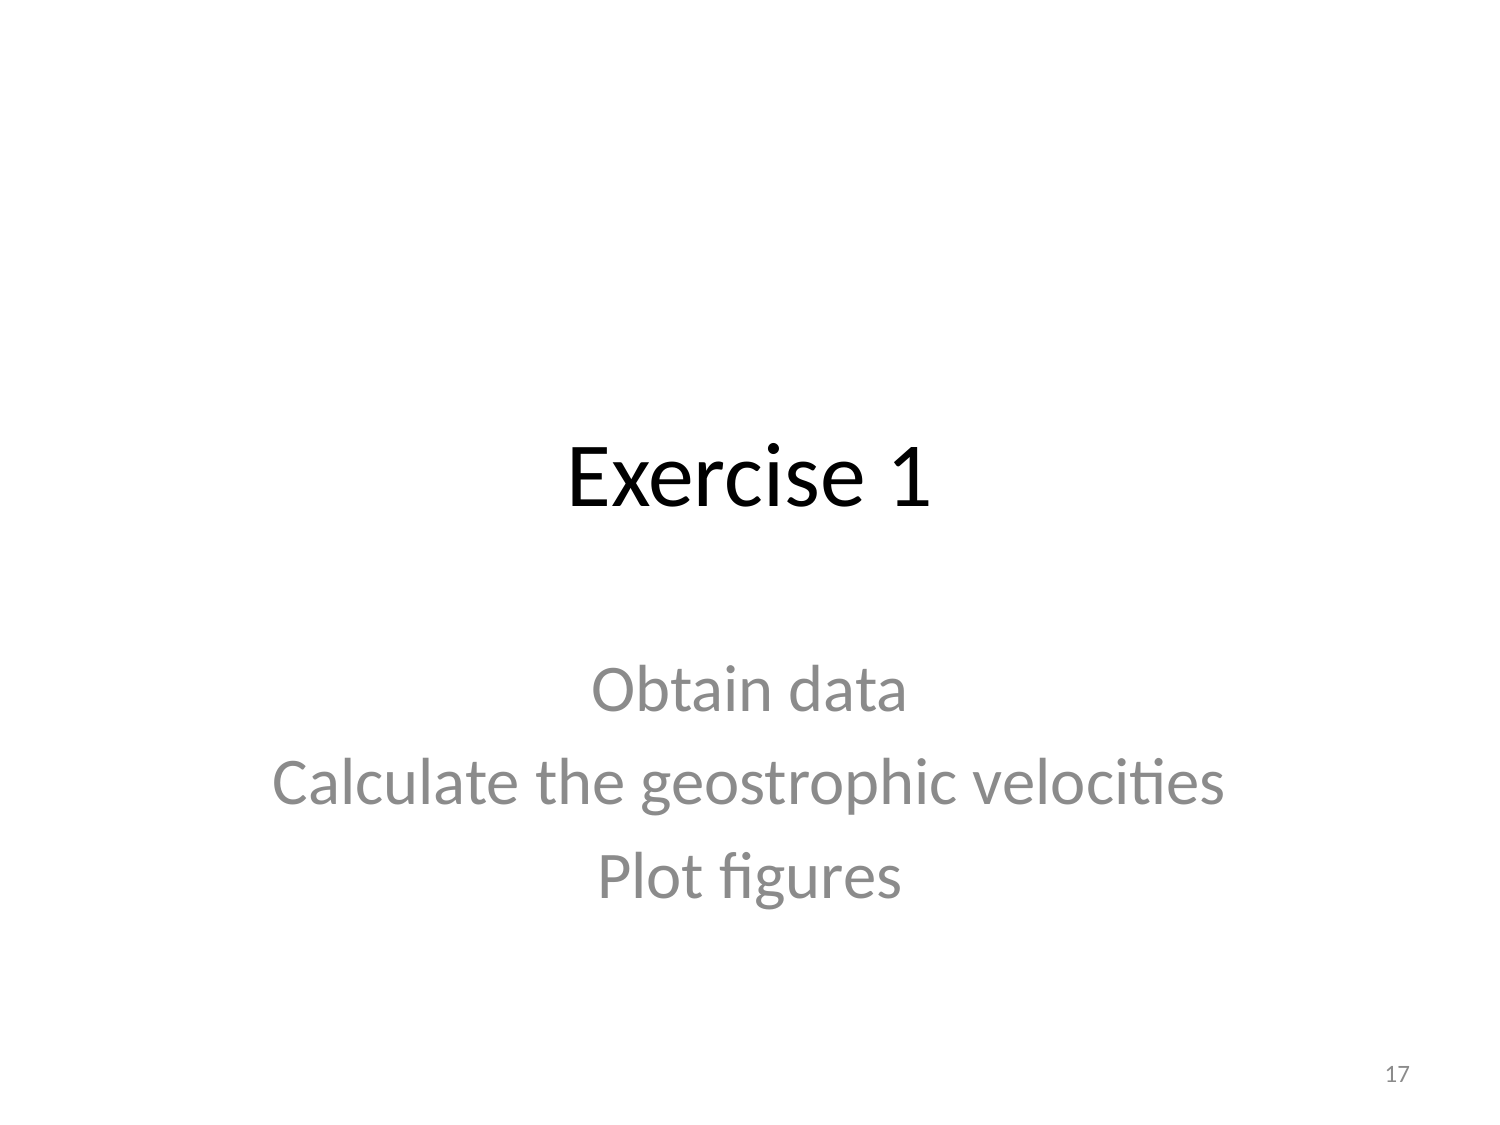

# Exercise 1
Obtain data
Calculate the geostrophic velocities
Plot figures
17